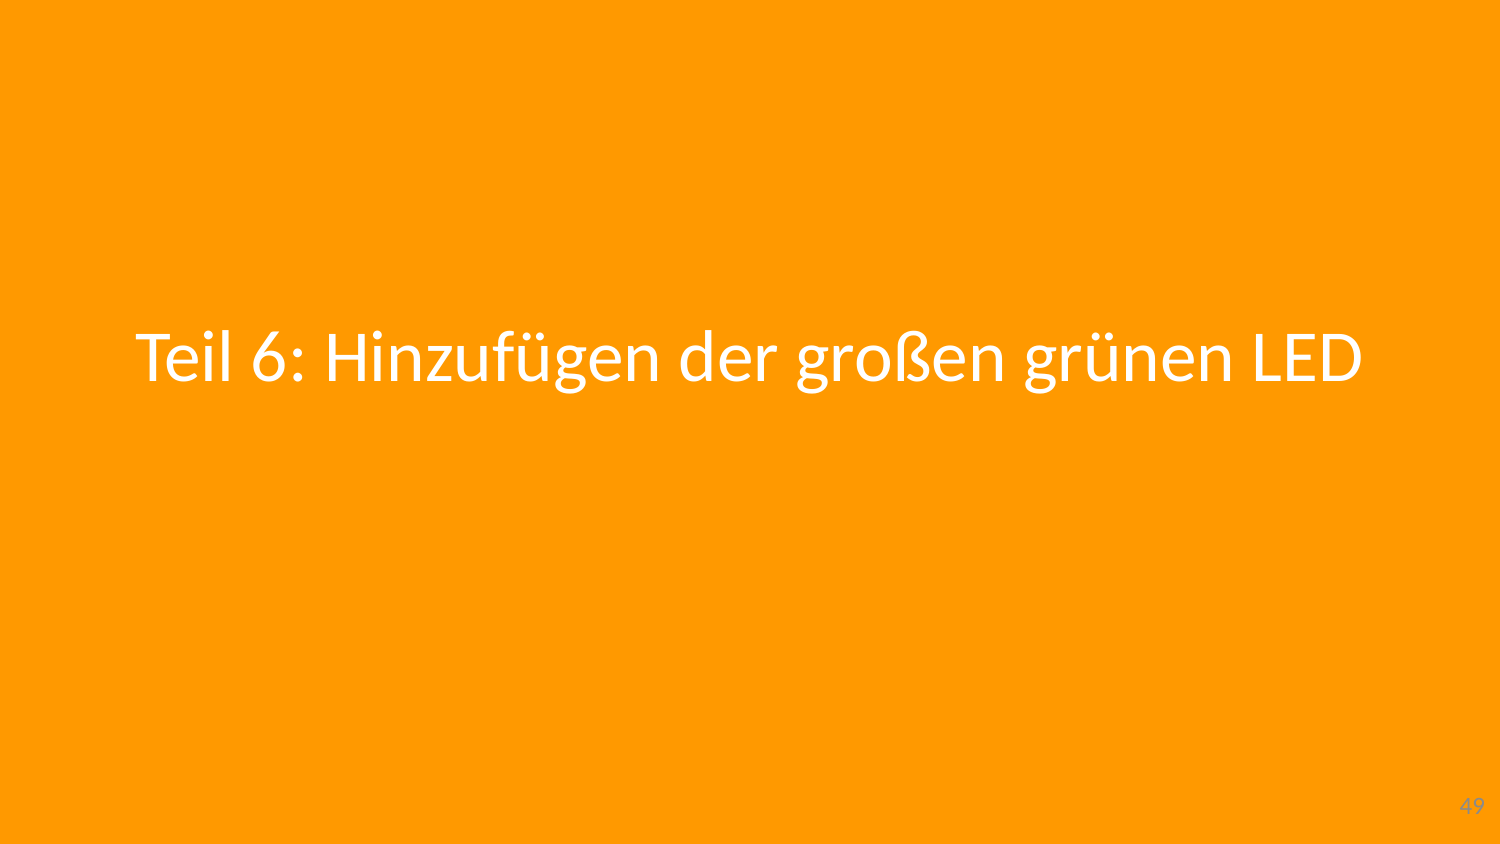

Teil 6: Hinzufügen der großen grünen LED
49